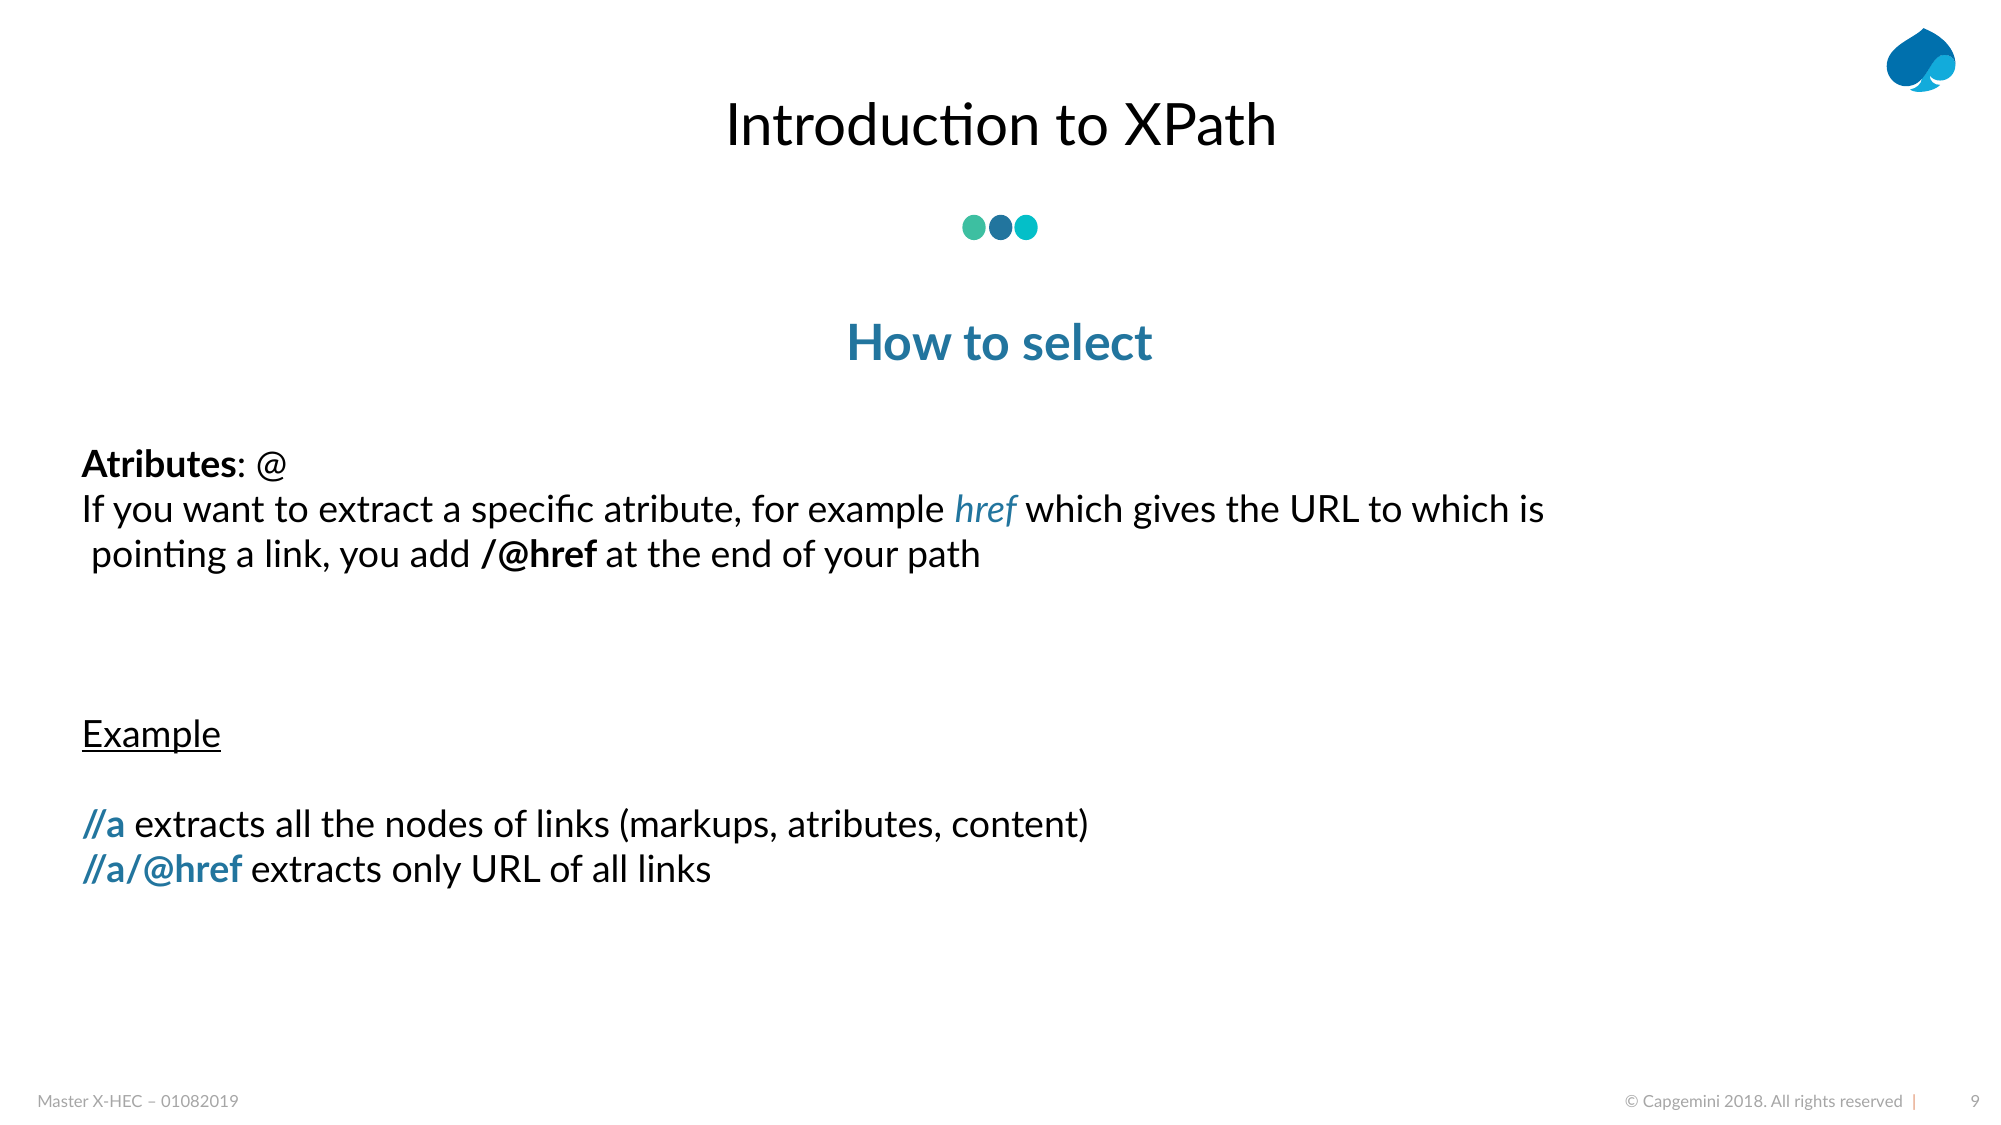

# Introduction to XPath
How to select
Atributes: @
If you want to extract a specific atribute, for example href which gives the URL to which is
 pointing a link, you add /@href at the end of your path

Example

//a extracts all the nodes of links (markups, atributes, content)
//a/@href extracts only URL of all links